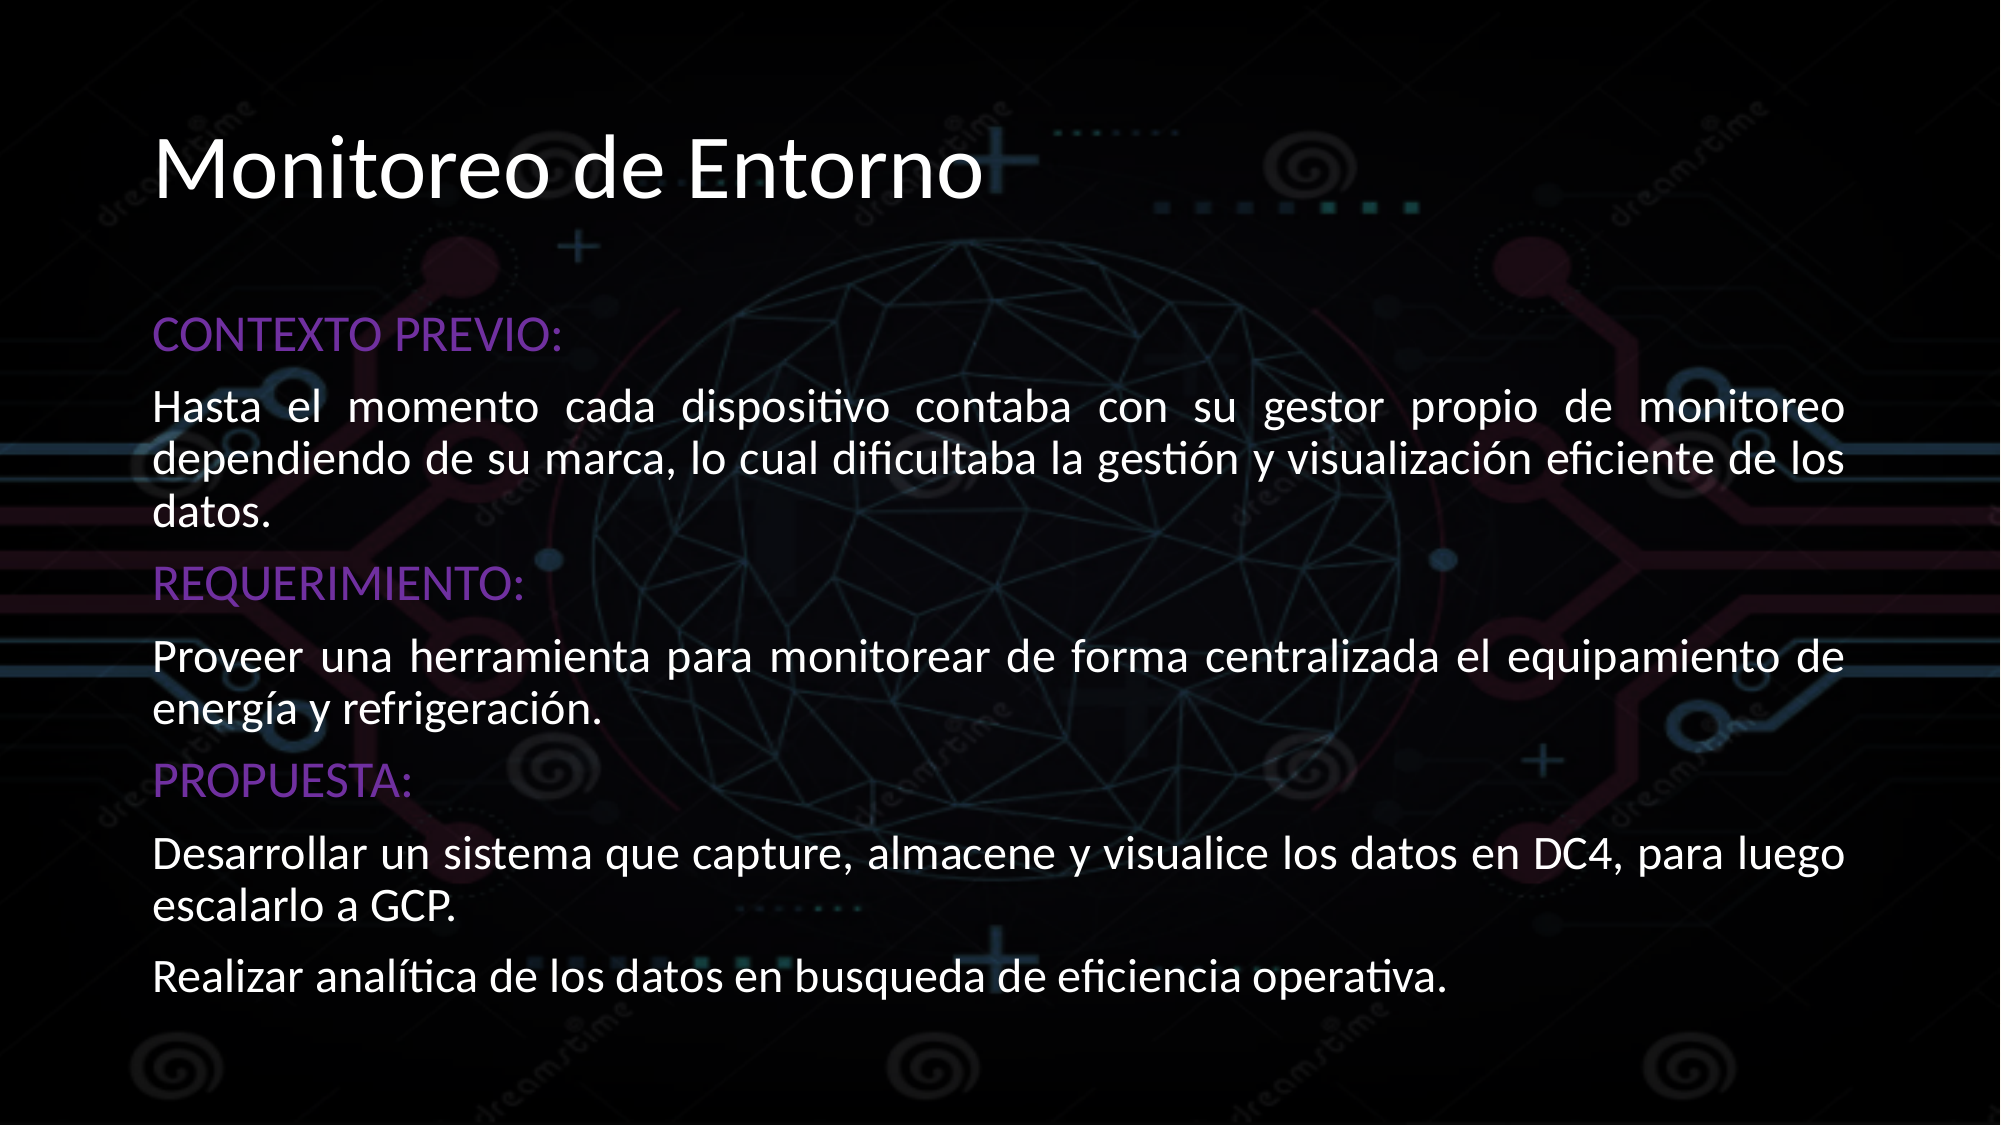

# Monitoreo de Entorno
CONTEXTO PREVIO:
Hasta el momento cada dispositivo contaba con su gestor propio de monitoreo dependiendo de su marca, lo cual dificultaba la gestión y visualización eficiente de los datos.
REQUERIMIENTO:
Proveer una herramienta para monitorear de forma centralizada el equipamiento de energía y refrigeración.
PROPUESTA:
Desarrollar un sistema que capture, almacene y visualice los datos en DC4, para luego escalarlo a GCP.
Realizar analítica de los datos en busqueda de eficiencia operativa.